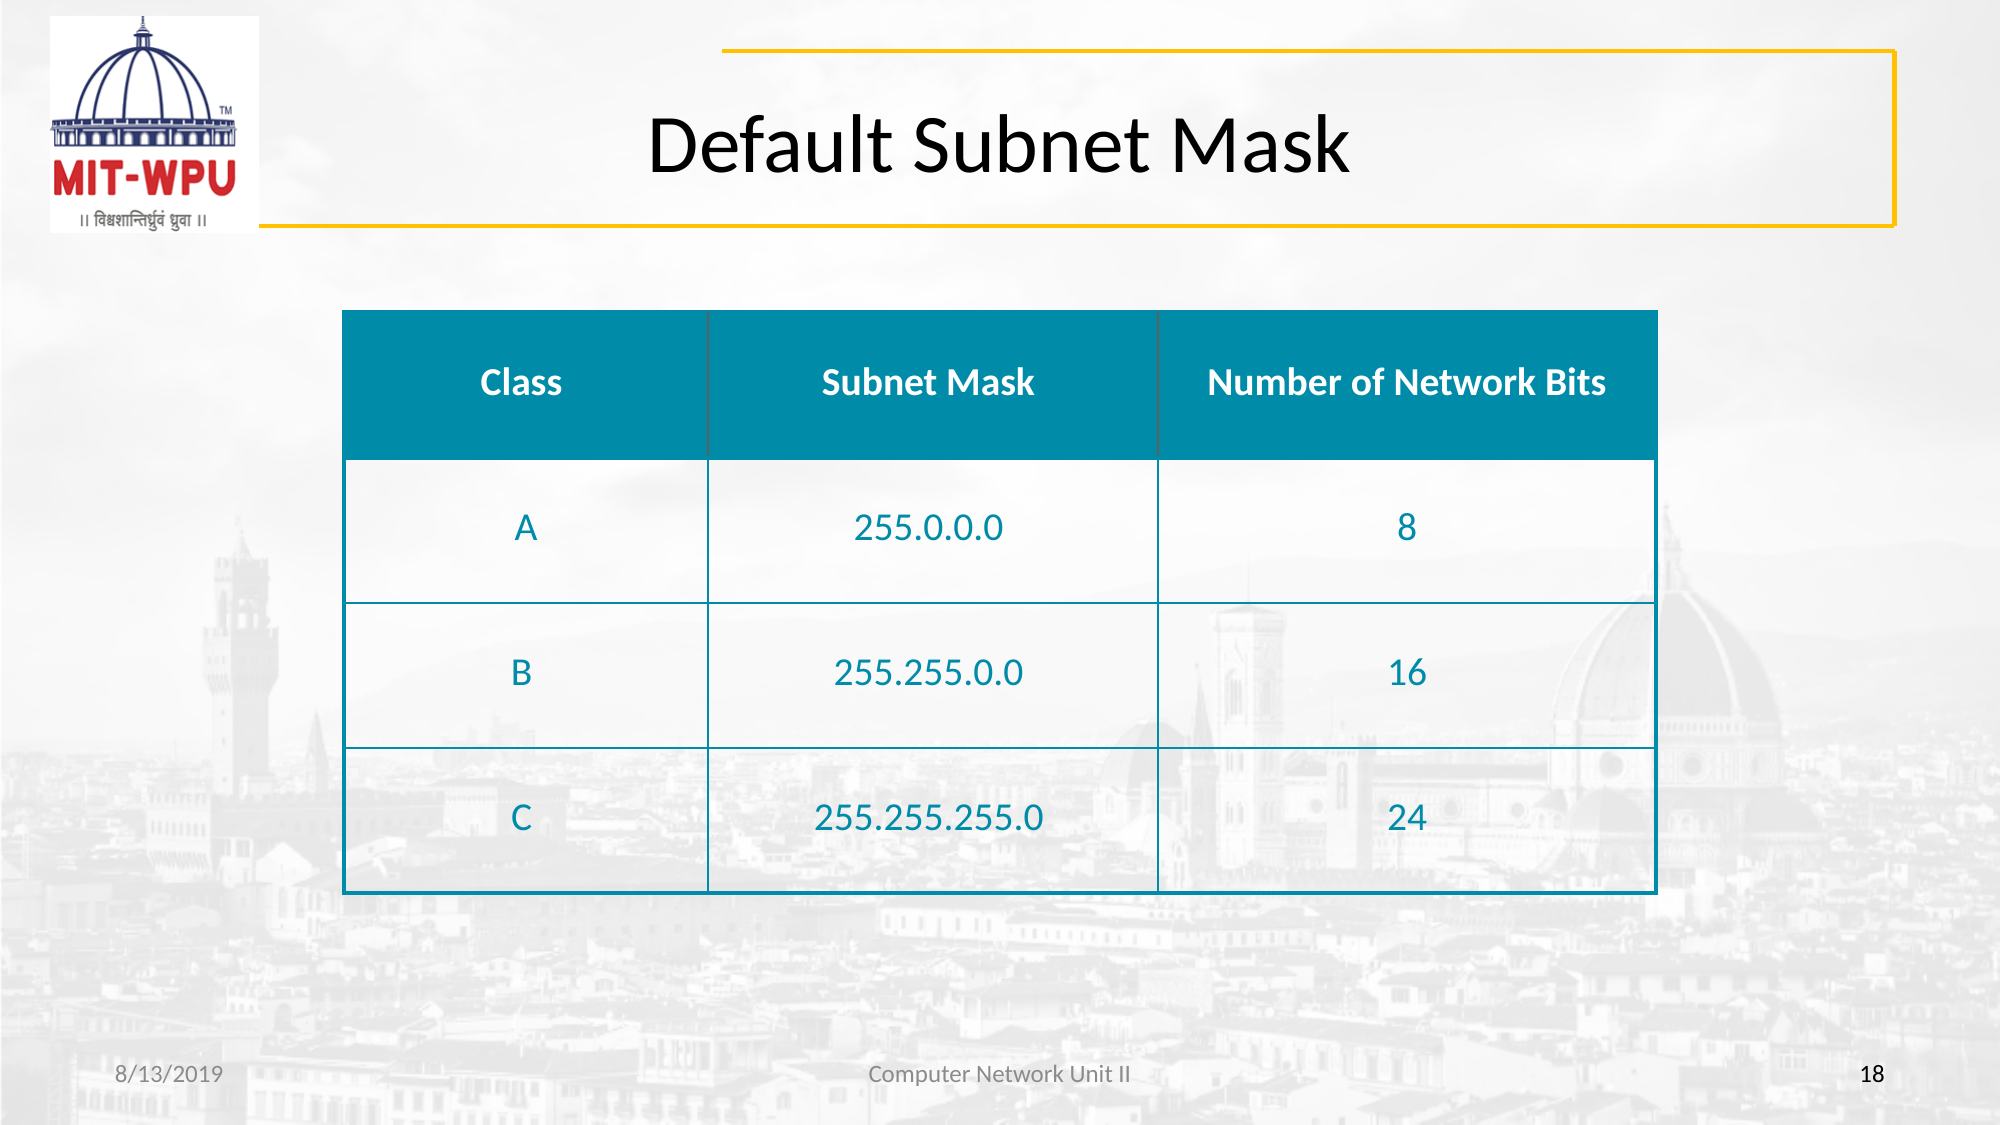

# Default Subnet Mask
| Class | Subnet Mask | Number of Network Bits |
| --- | --- | --- |
| A | 255.0.0.0 | 8 |
| B | 255.255.0.0 | 16 |
| C | 255.255.255.0 | 24 |
8/13/2019
Computer Network Unit II
18